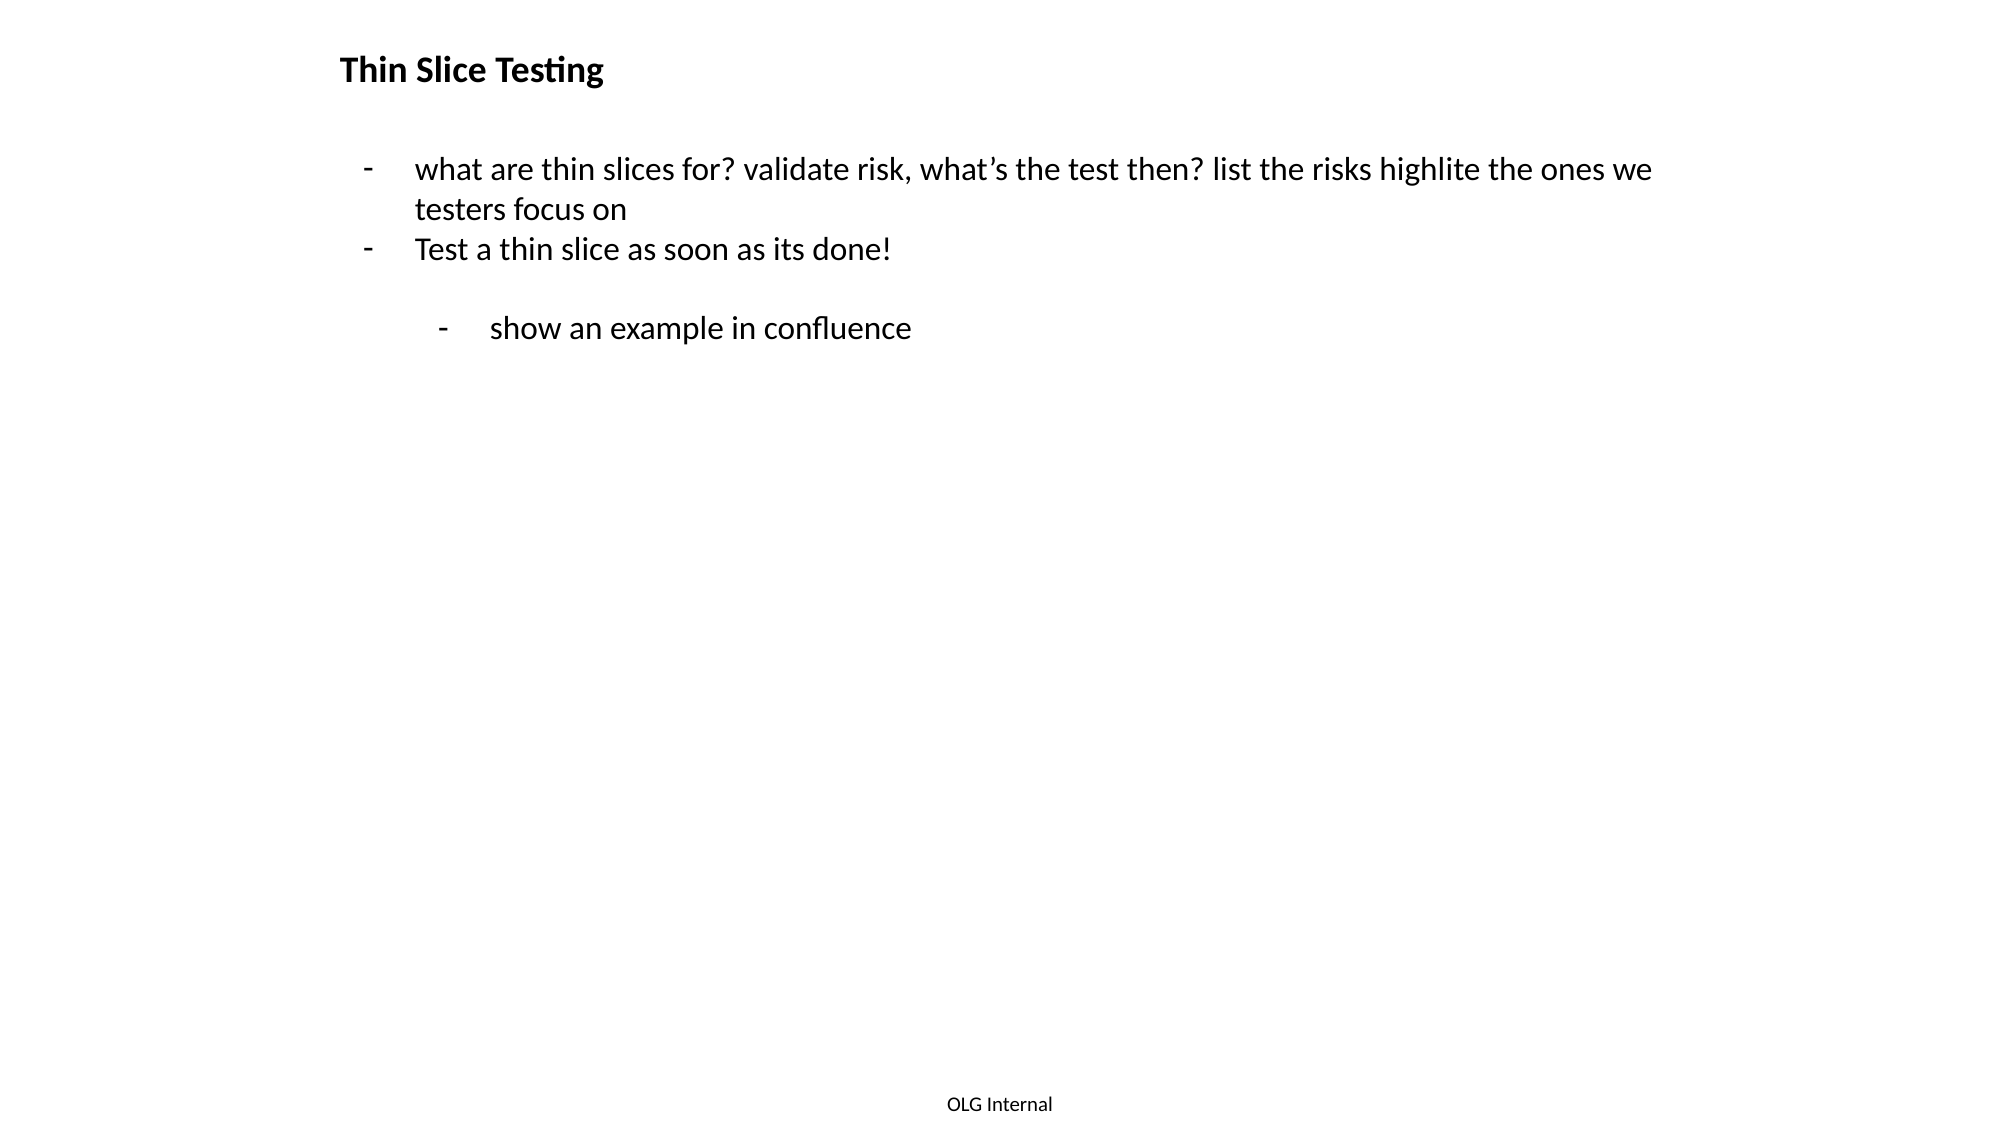

# Thin Slice Testing
what are thin slices for? validate risk, what’s the test then? list the risks highlite the ones we testers focus on
Test a thin slice as soon as its done!

show an example in confluence